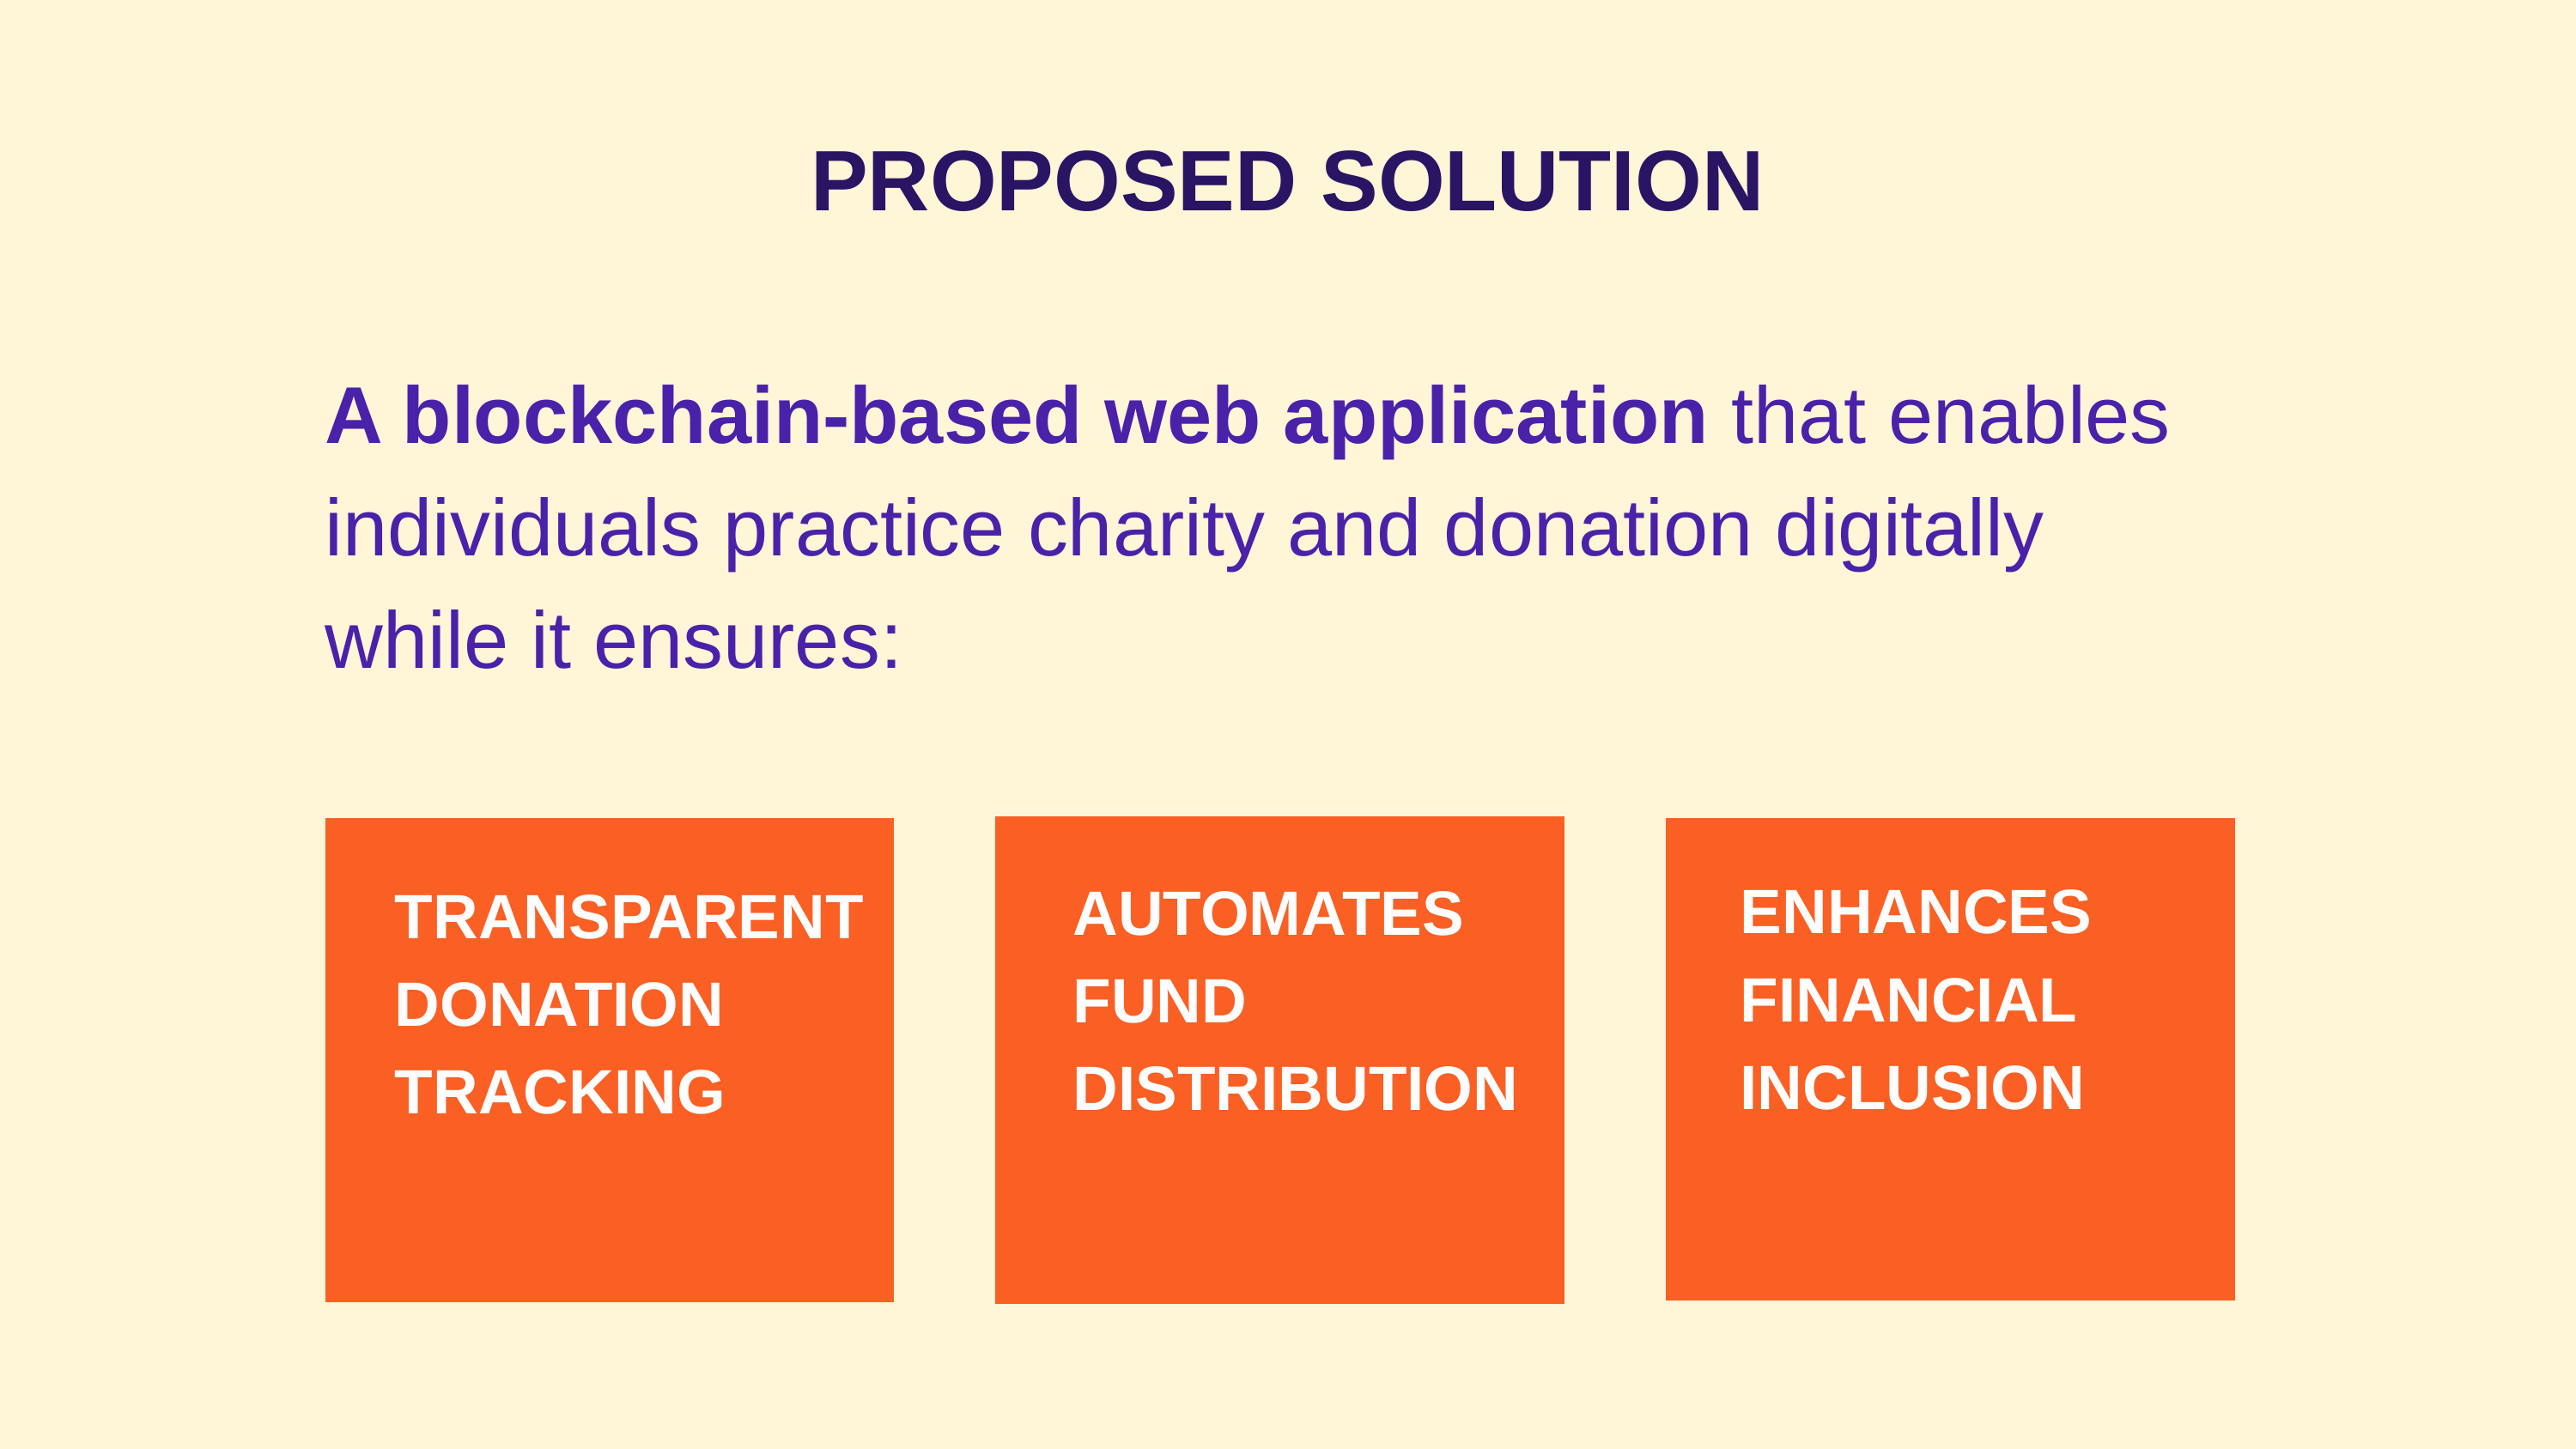

PROPOSED SOLUTION
A blockchain-based web application that enables individuals practice charity and donation digitally while it ensures:

ENHANCES FINANCIAL INCLUSION
AUTOMATES FUND DISTRIBUTION
TRANSPARENT DONATION TRACKING